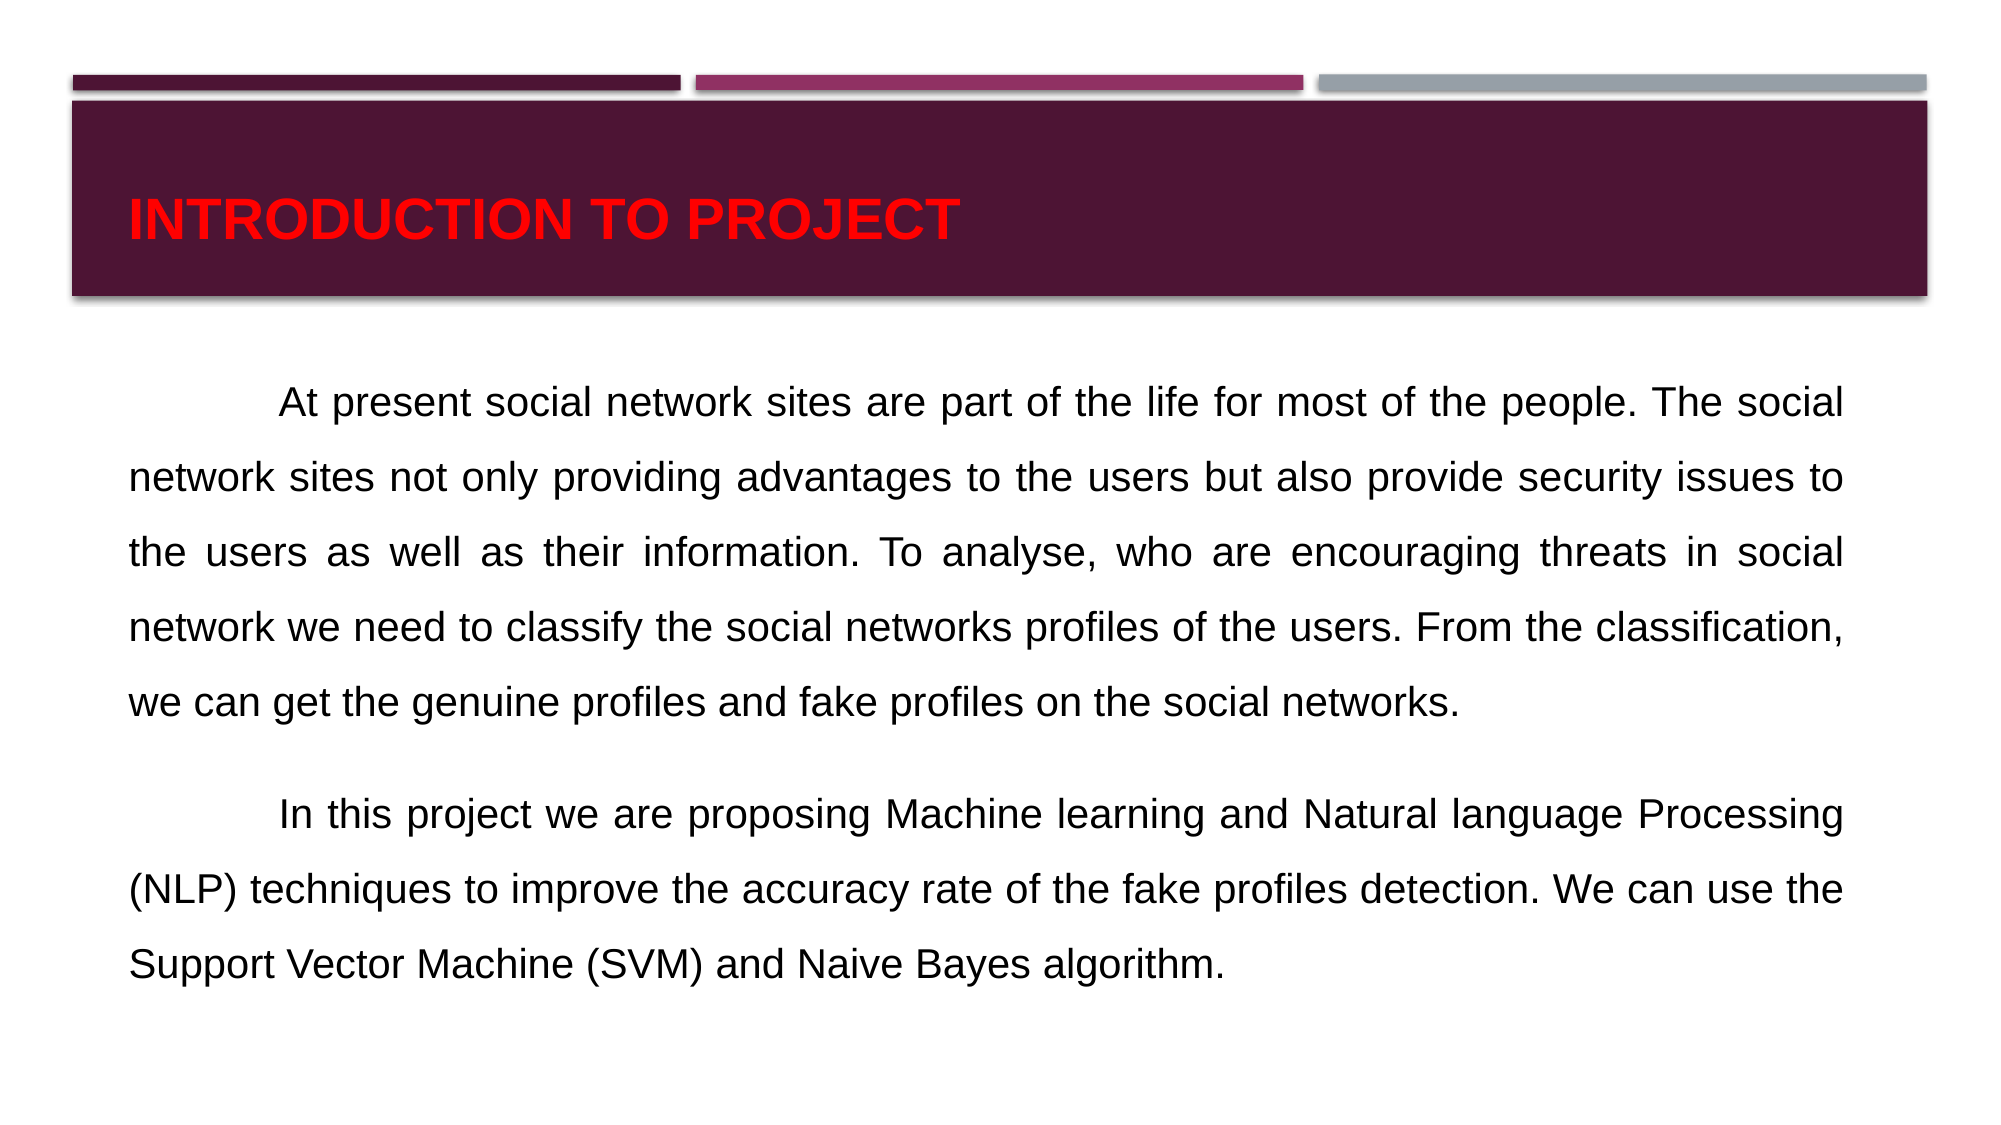

# Introduction to Project
	At present social network sites are part of the life for most of the people. The social network sites not only providing advantages to the users but also provide security issues to the users as well as their information. To analyse, who are encouraging threats in social network we need to classify the social networks profiles of the users. From the classification, we can get the genuine profiles and fake profiles on the social networks.
	In this project we are proposing Machine learning and Natural language Processing (NLP) techniques to improve the accuracy rate of the fake profiles detection. We can use the Support Vector Machine (SVM) and Naive Bayes algorithm.